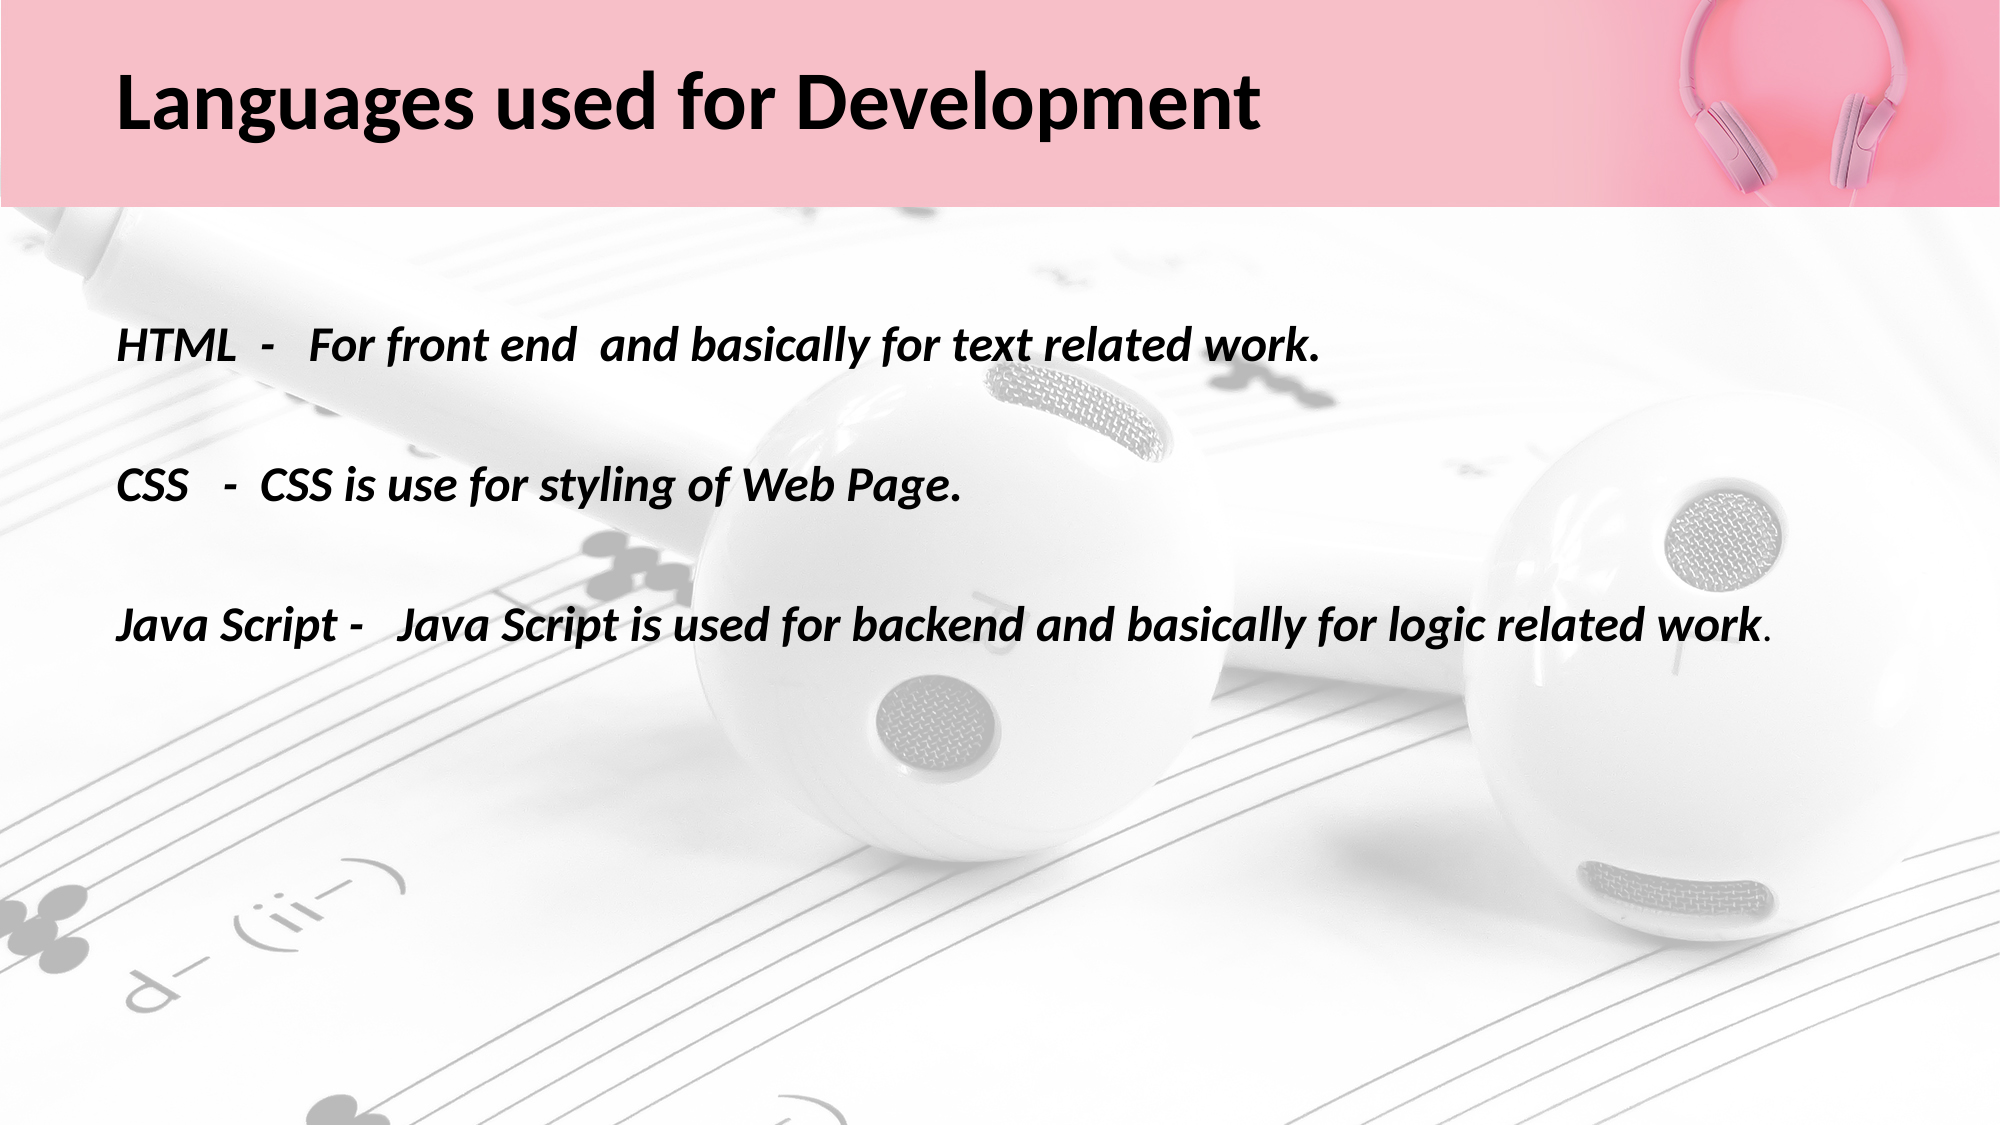

# Languages used for Development

HTML  -   For front end  and basically for text related work.

CSS   -  CSS is use for styling of Web Page.

Java Script -   Java Script is used for backend and basically for logic related work.